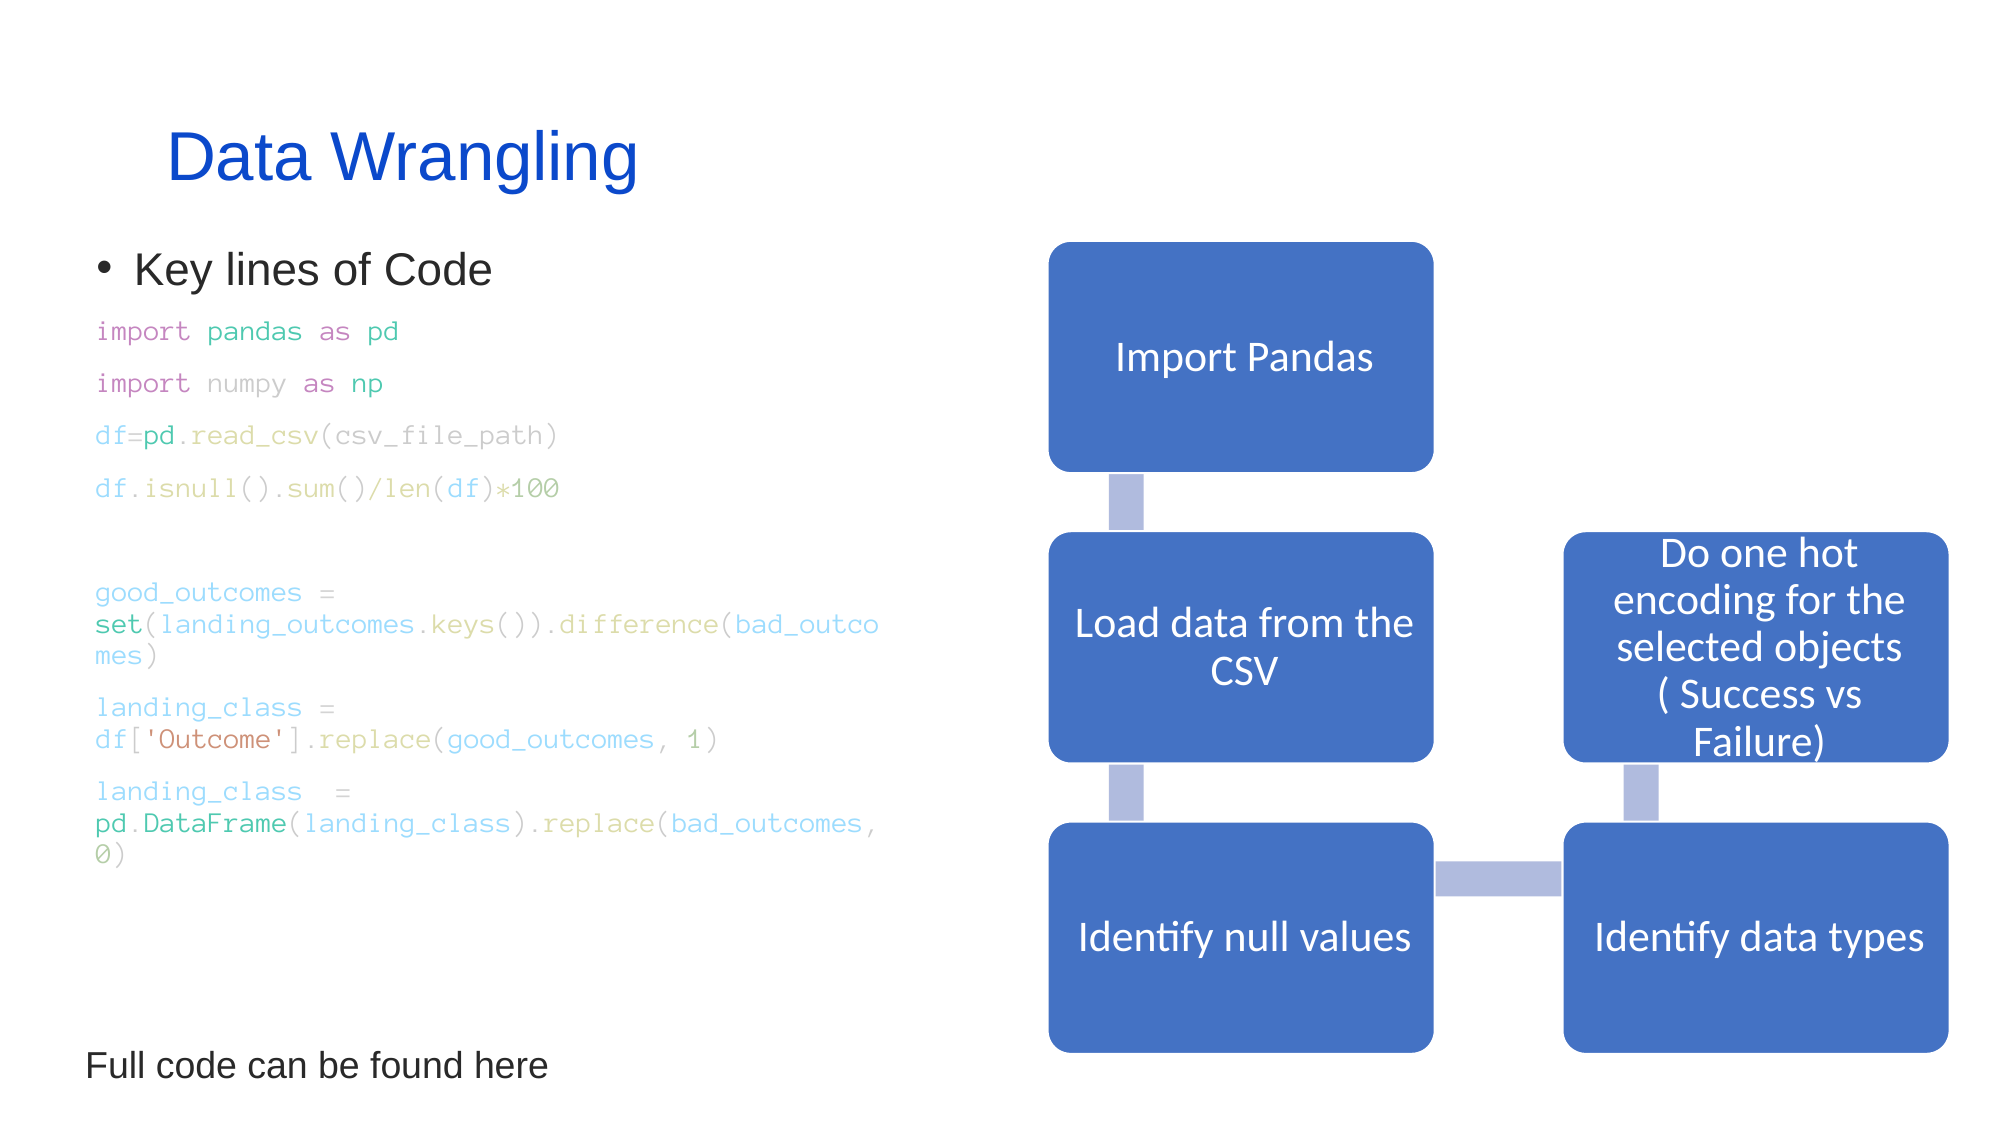

Data Wrangling
Key lines of Code
import pandas as pd
import numpy as np
df=pd.read_csv(csv_file_path)
df.isnull().sum()/len(df)*100

good_outcomes = set(landing_outcomes.keys()).difference(bad_outcomes)
landing_class = df['Outcome'].replace(good_outcomes, 1)
landing_class  = pd.DataFrame(landing_class).replace(bad_outcomes, 0)

Import Pandas
Load data from the CSV
Identify null values
Identify data types
Do one hot encoding for the selected objects ( Success vs Failure)
12
Full code can be found here